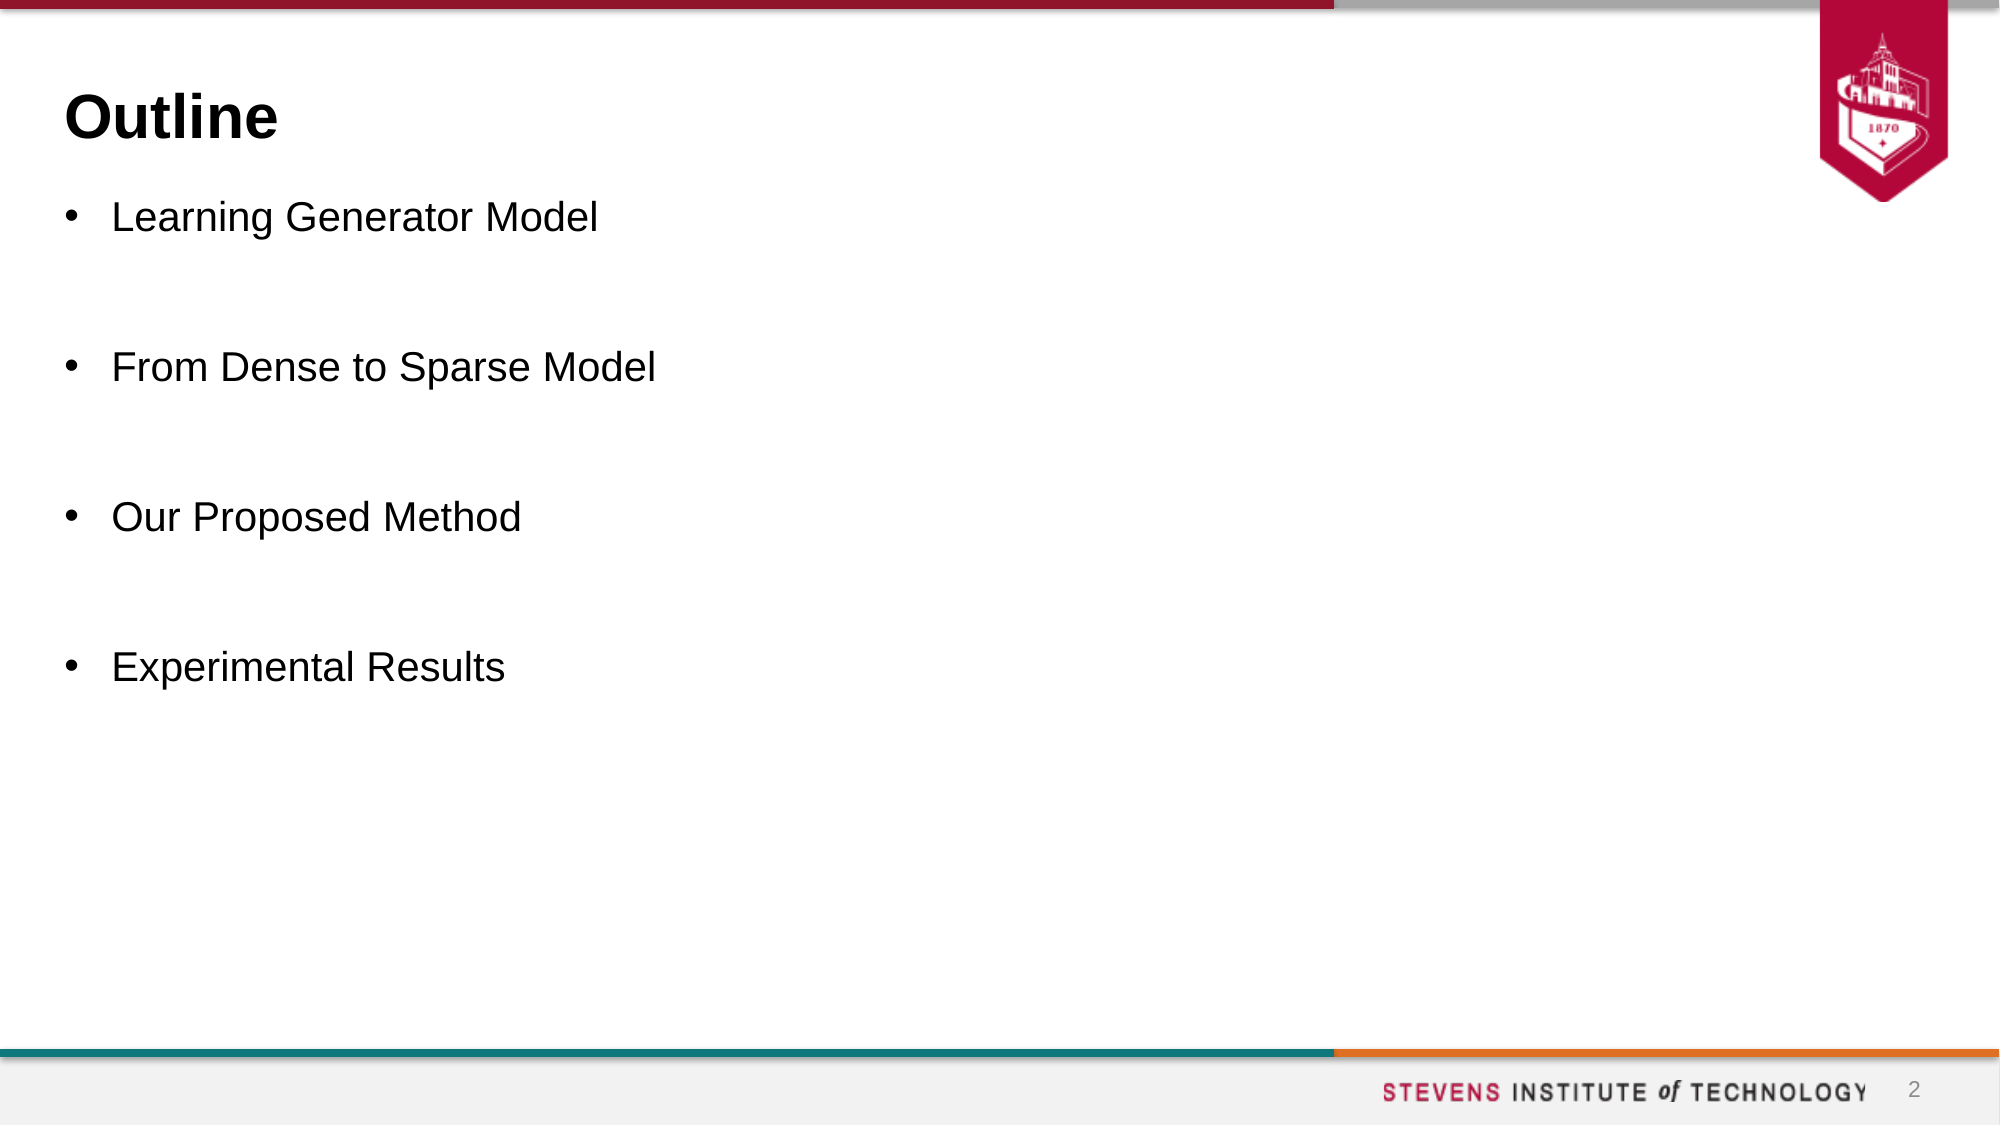

# Outline
Learning Generator Model

From Dense to Sparse Model

Our Proposed Method

Experimental Results
2